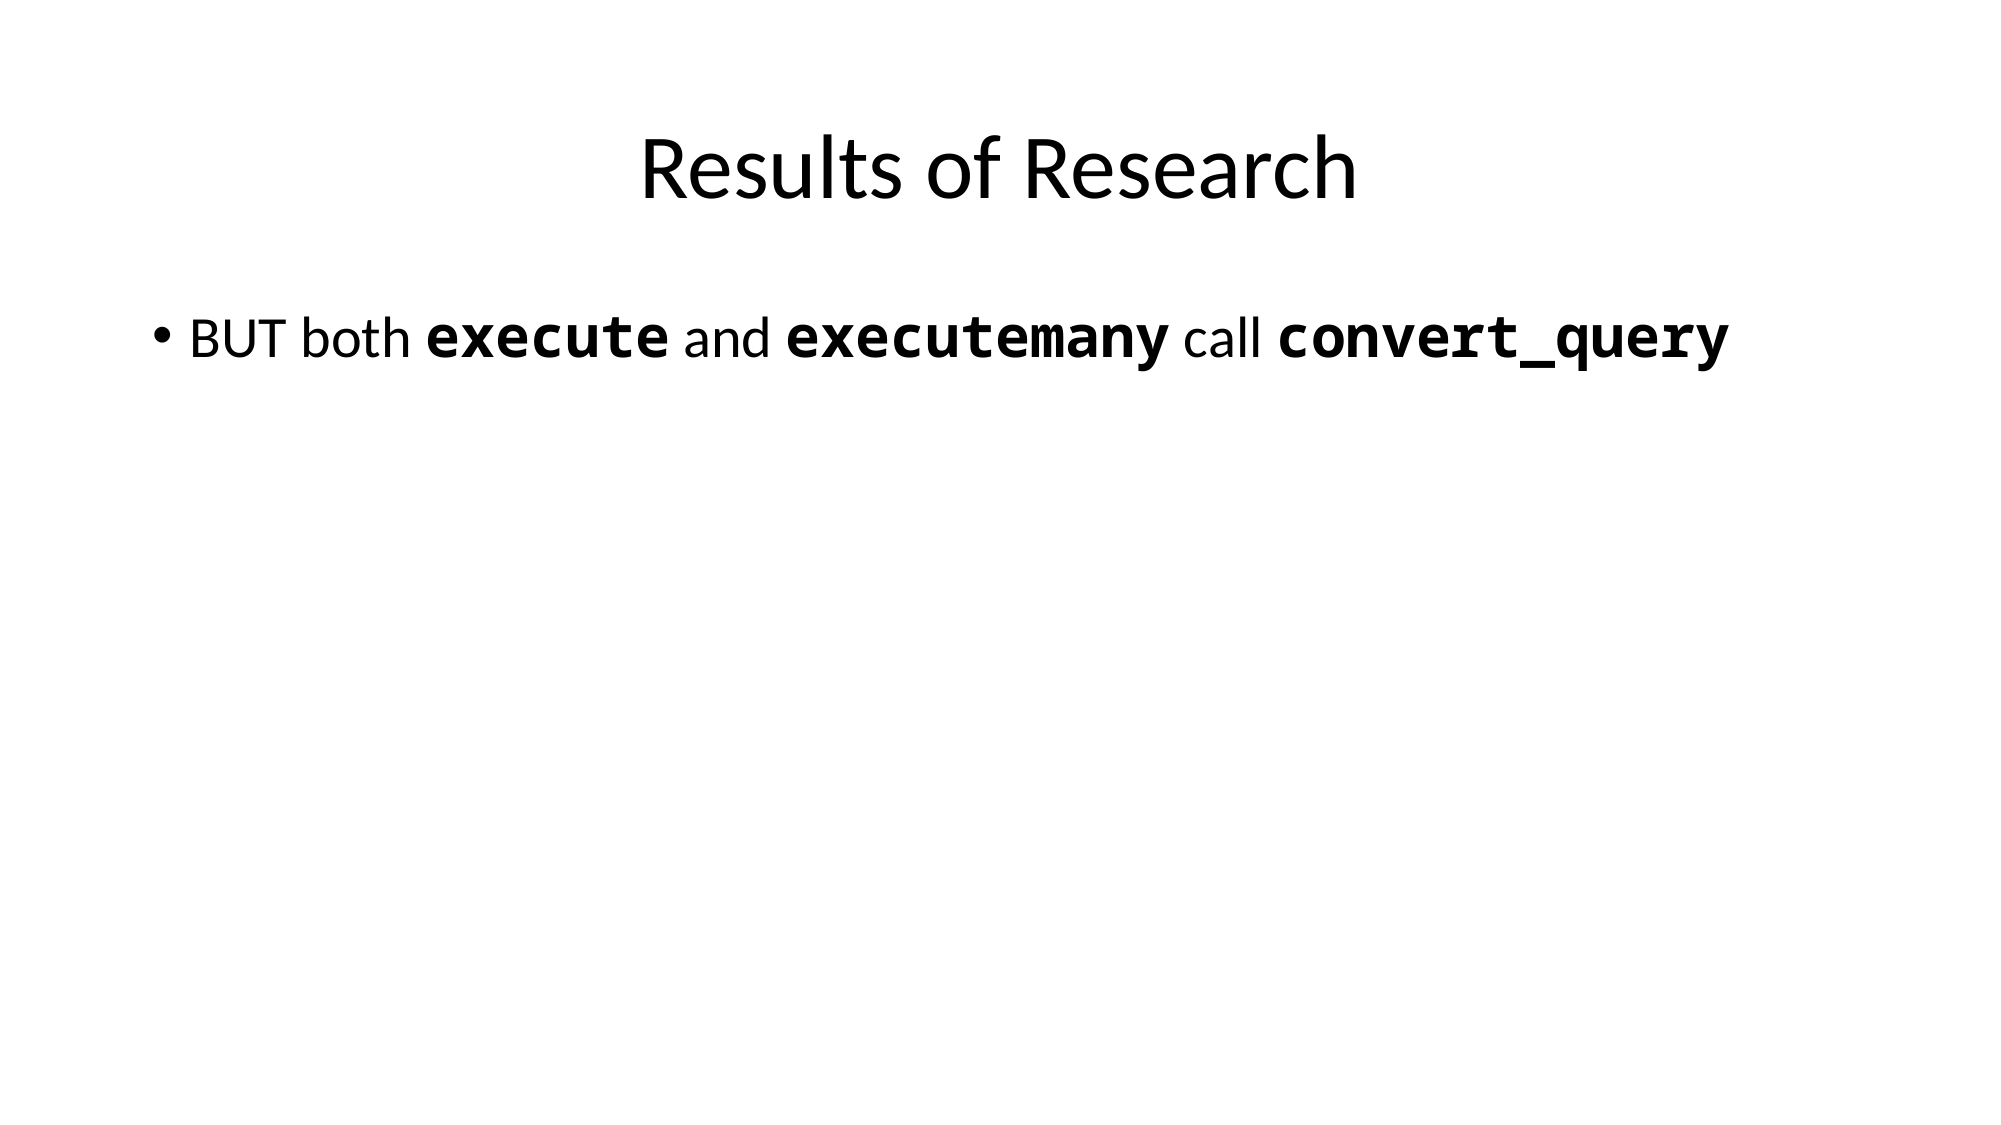

# Results of Research
BUT both execute and executemany call convert_query